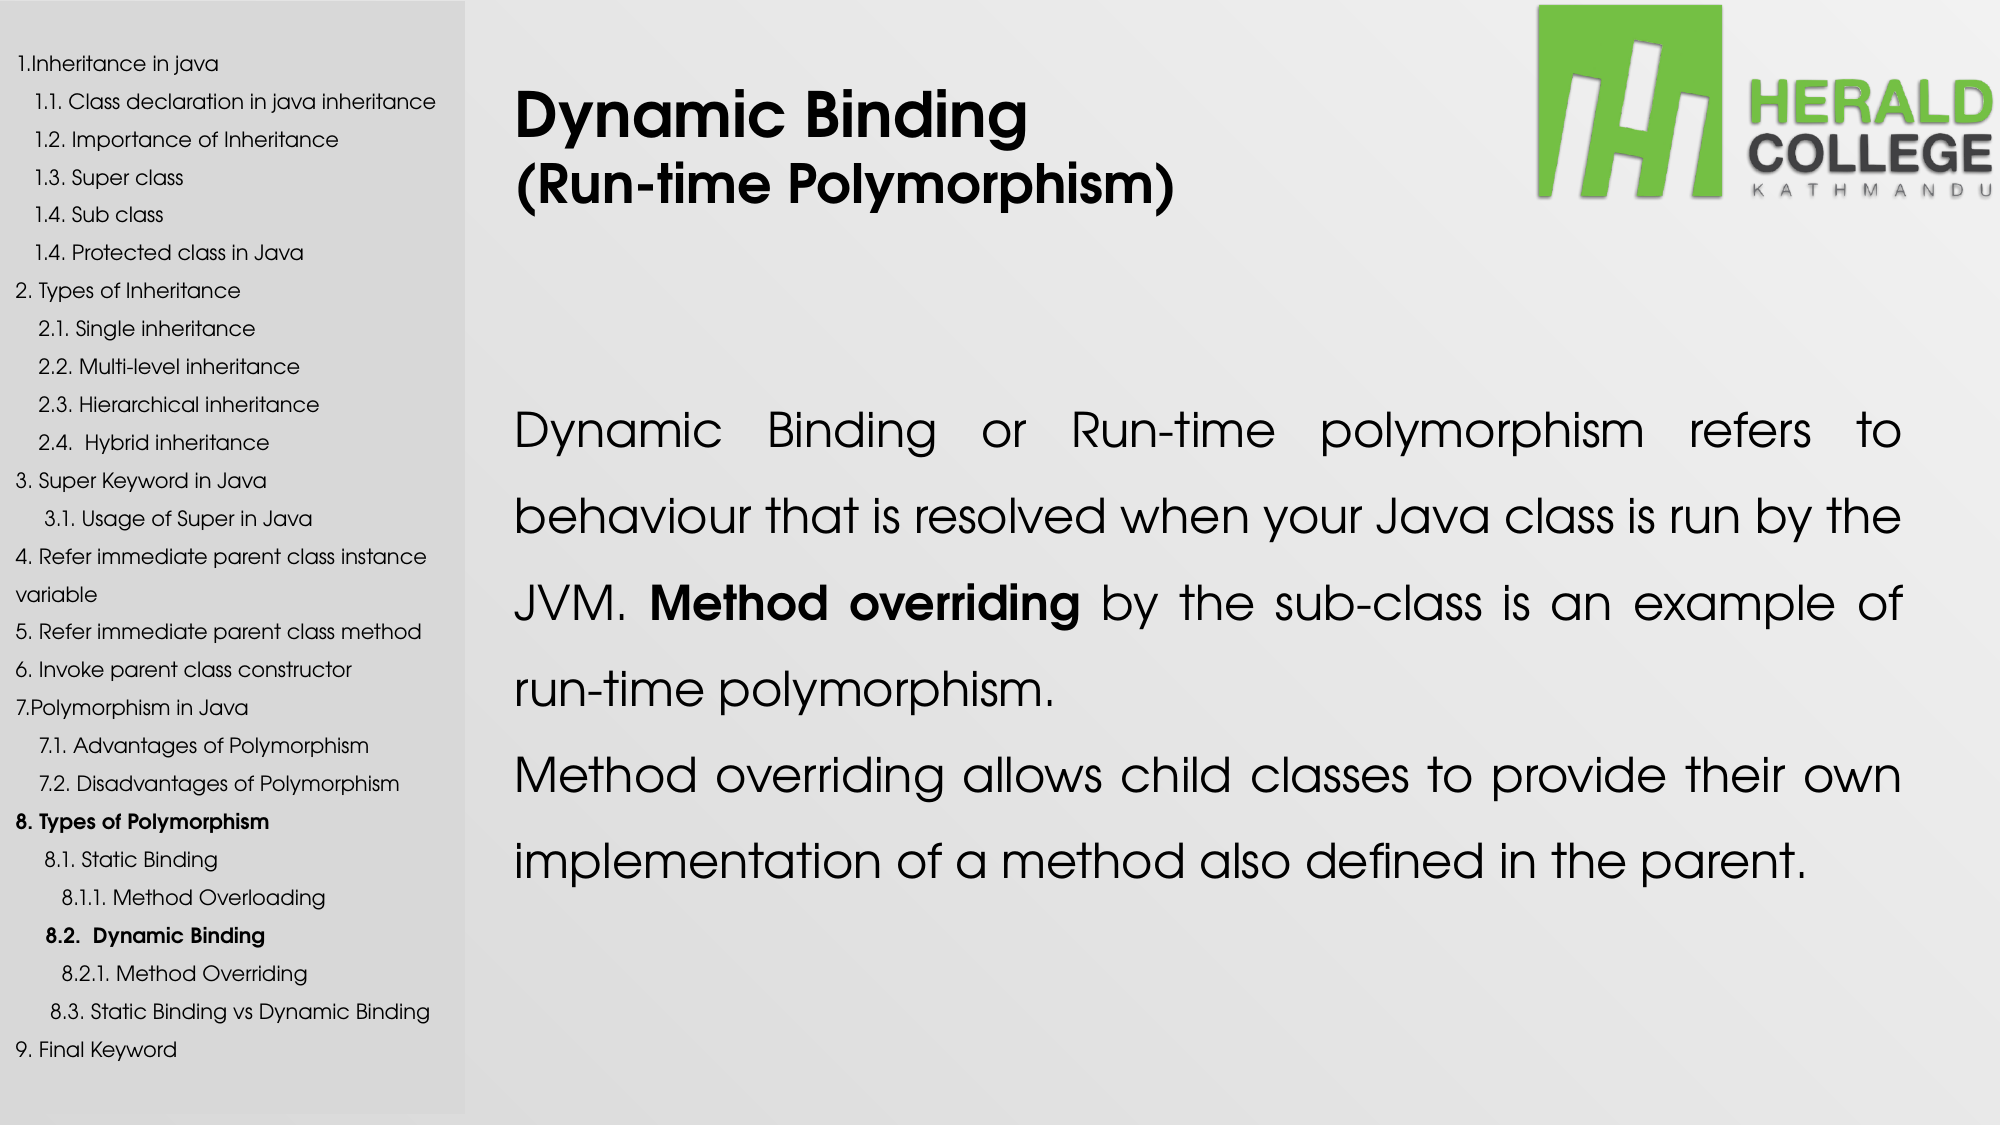

1.Inheritance in java
   1.1. Class declaration in java inheritance
   1.2. Importance of Inheritance
   1.3. Super class
   1.4. Sub class
   1.4. Protected class in Java
2. Types of Inheritance
    2.1. Single inheritance
    2.2. Multi-level inheritance
    2.3. Hierarchical inheritance
    2.4.  Hybrid inheritance
3. Super Keyword in Java
     3.1. Usage of Super in Java
4. Refer immediate parent class instance variable
5. Refer immediate parent class method
6. Invoke parent class constructor
7.Polymorphism in Java
    7.1. Advantages of Polymorphism
    7.2. Disadvantages of Polymorphism
8. Types of Polymorphism
     8.1. Static Binding
        8.1.1. Method Overloading
     8.2.  Dynamic Binding
        8.2.1. Method Overriding
      8.3. Static Binding vs Dynamic Binding
9. Final Keyword

Dynamic Binding
(Run-time Polymorphism)
Dynamic Binding or Run-time polymorphism refers to behaviour that is resolved when your Java class is run by the JVM. Method overriding by the sub-class is an example of run-time polymorphism.
Method overriding allows child classes to provide their own implementation of a method also defined in the parent.